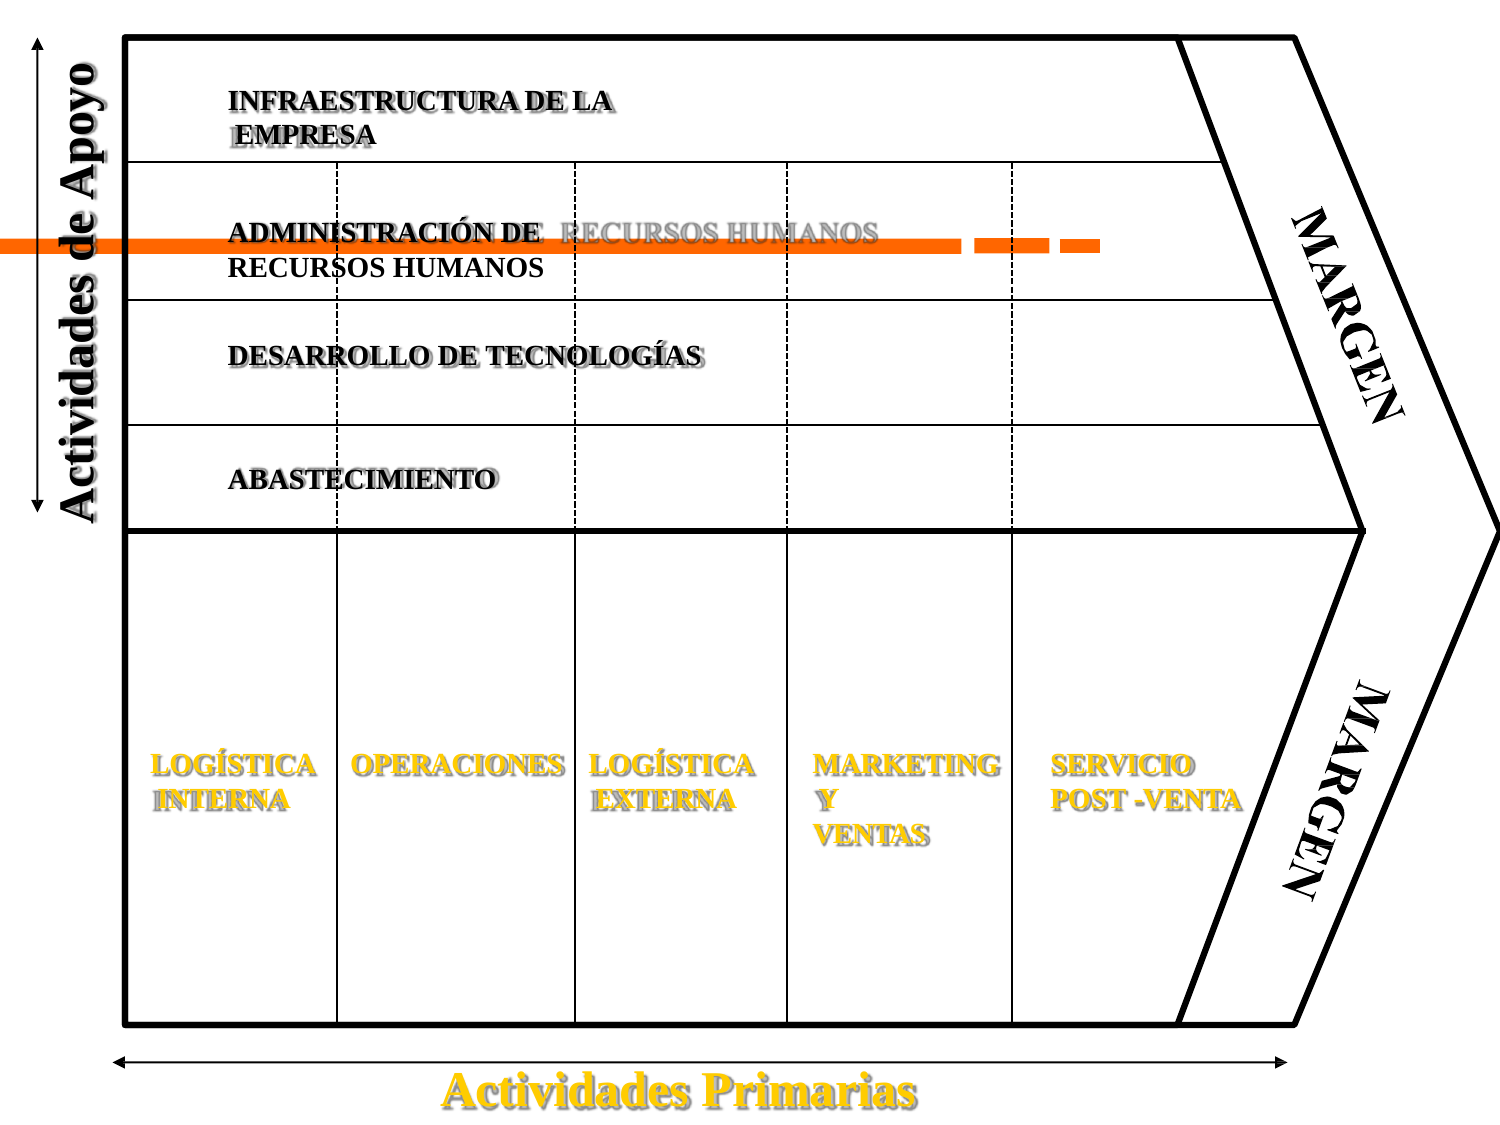

Actividades de Apoyo

INFRAESTRUCTURA DE LA  EMPRESA

ADMINISTRACIÓN DE RECURSOS HUMANOS

DESARROLLO DE TECNOLOGÍAS

ABASTECIMIENTO

LOGÍSTICA  INTERNA
OPERACIONES
LOGÍSTICA  EXTERNA
MARKETING  Y
VENTAS
SERVICIO  POST -VENTA

Actividades Primarias